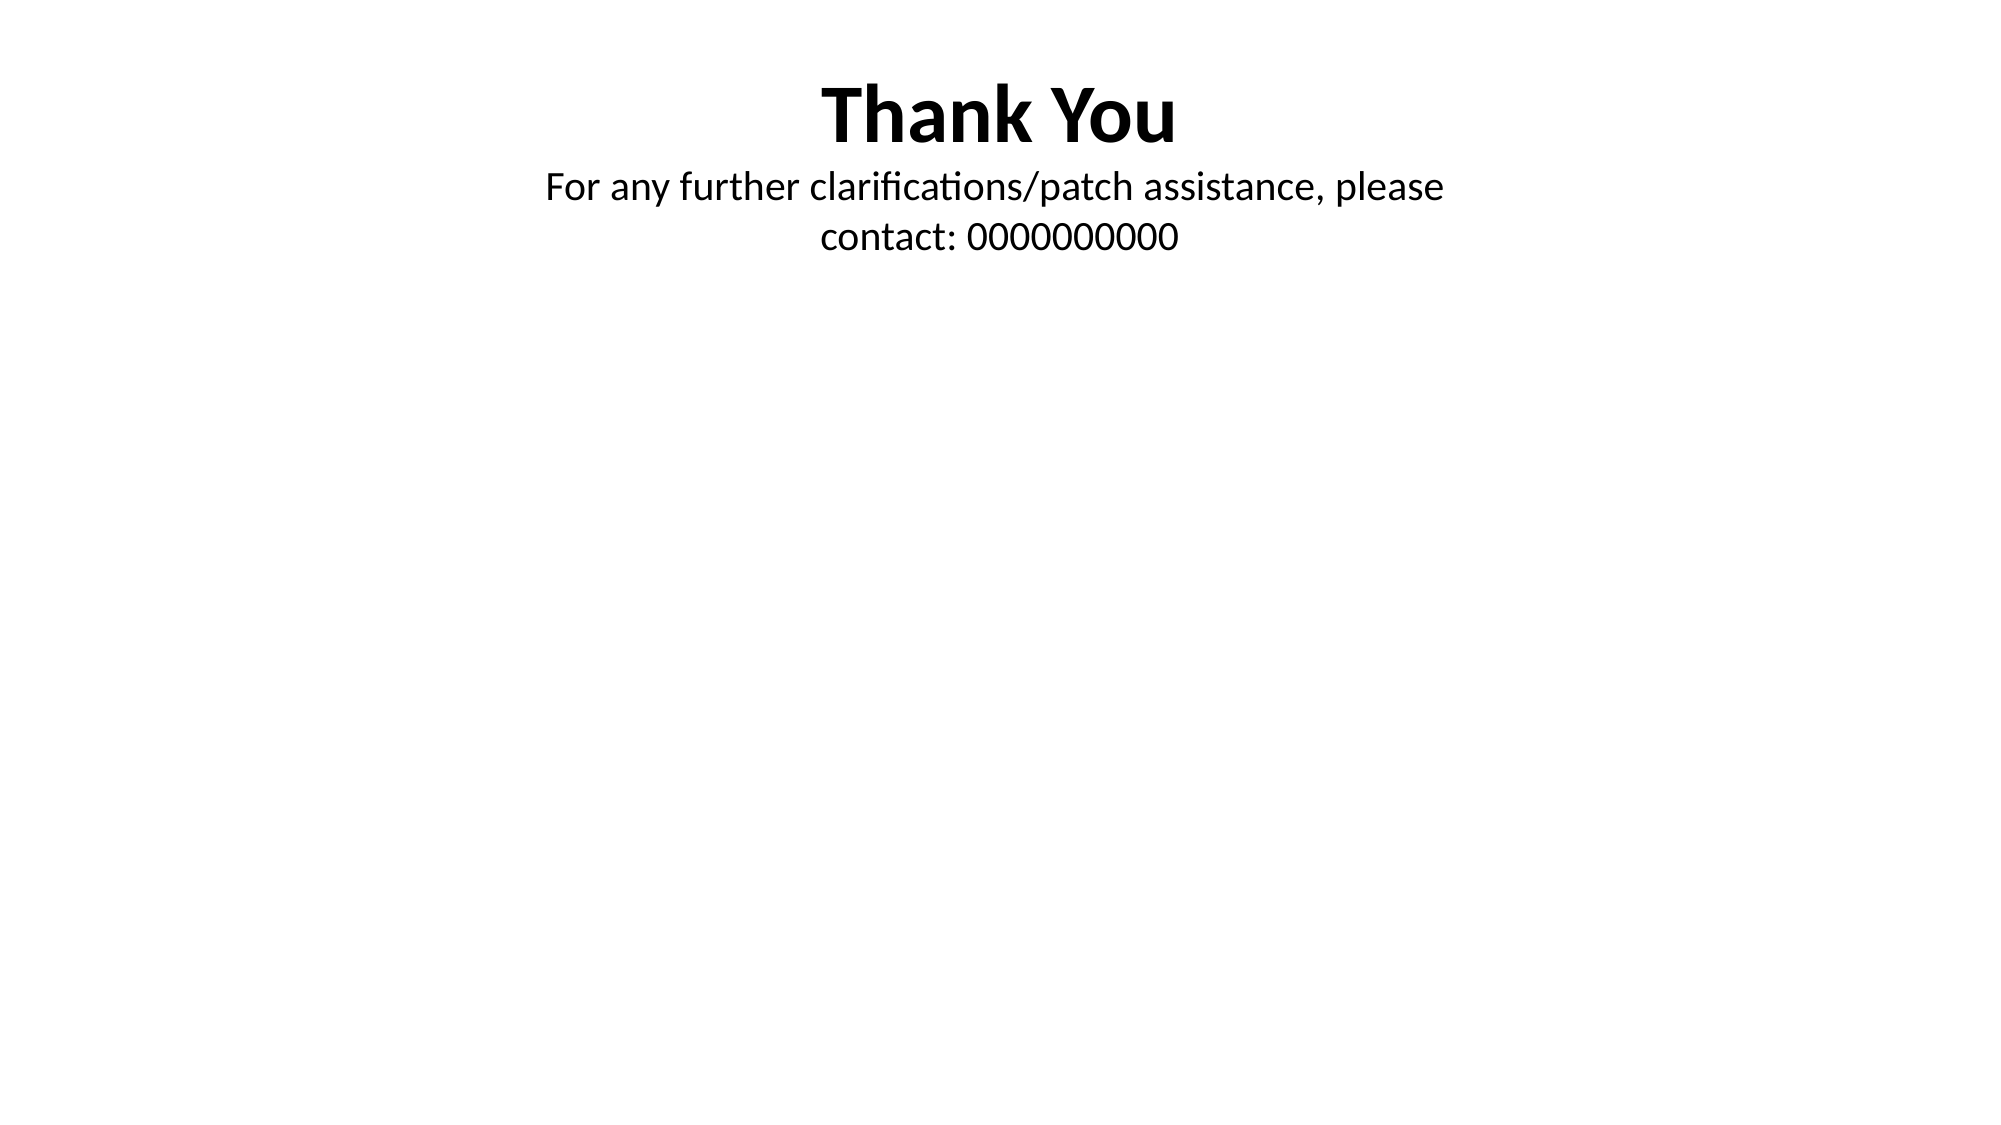

Thank You
For any further clarifications/patch assistance, please
contact: 0000000000